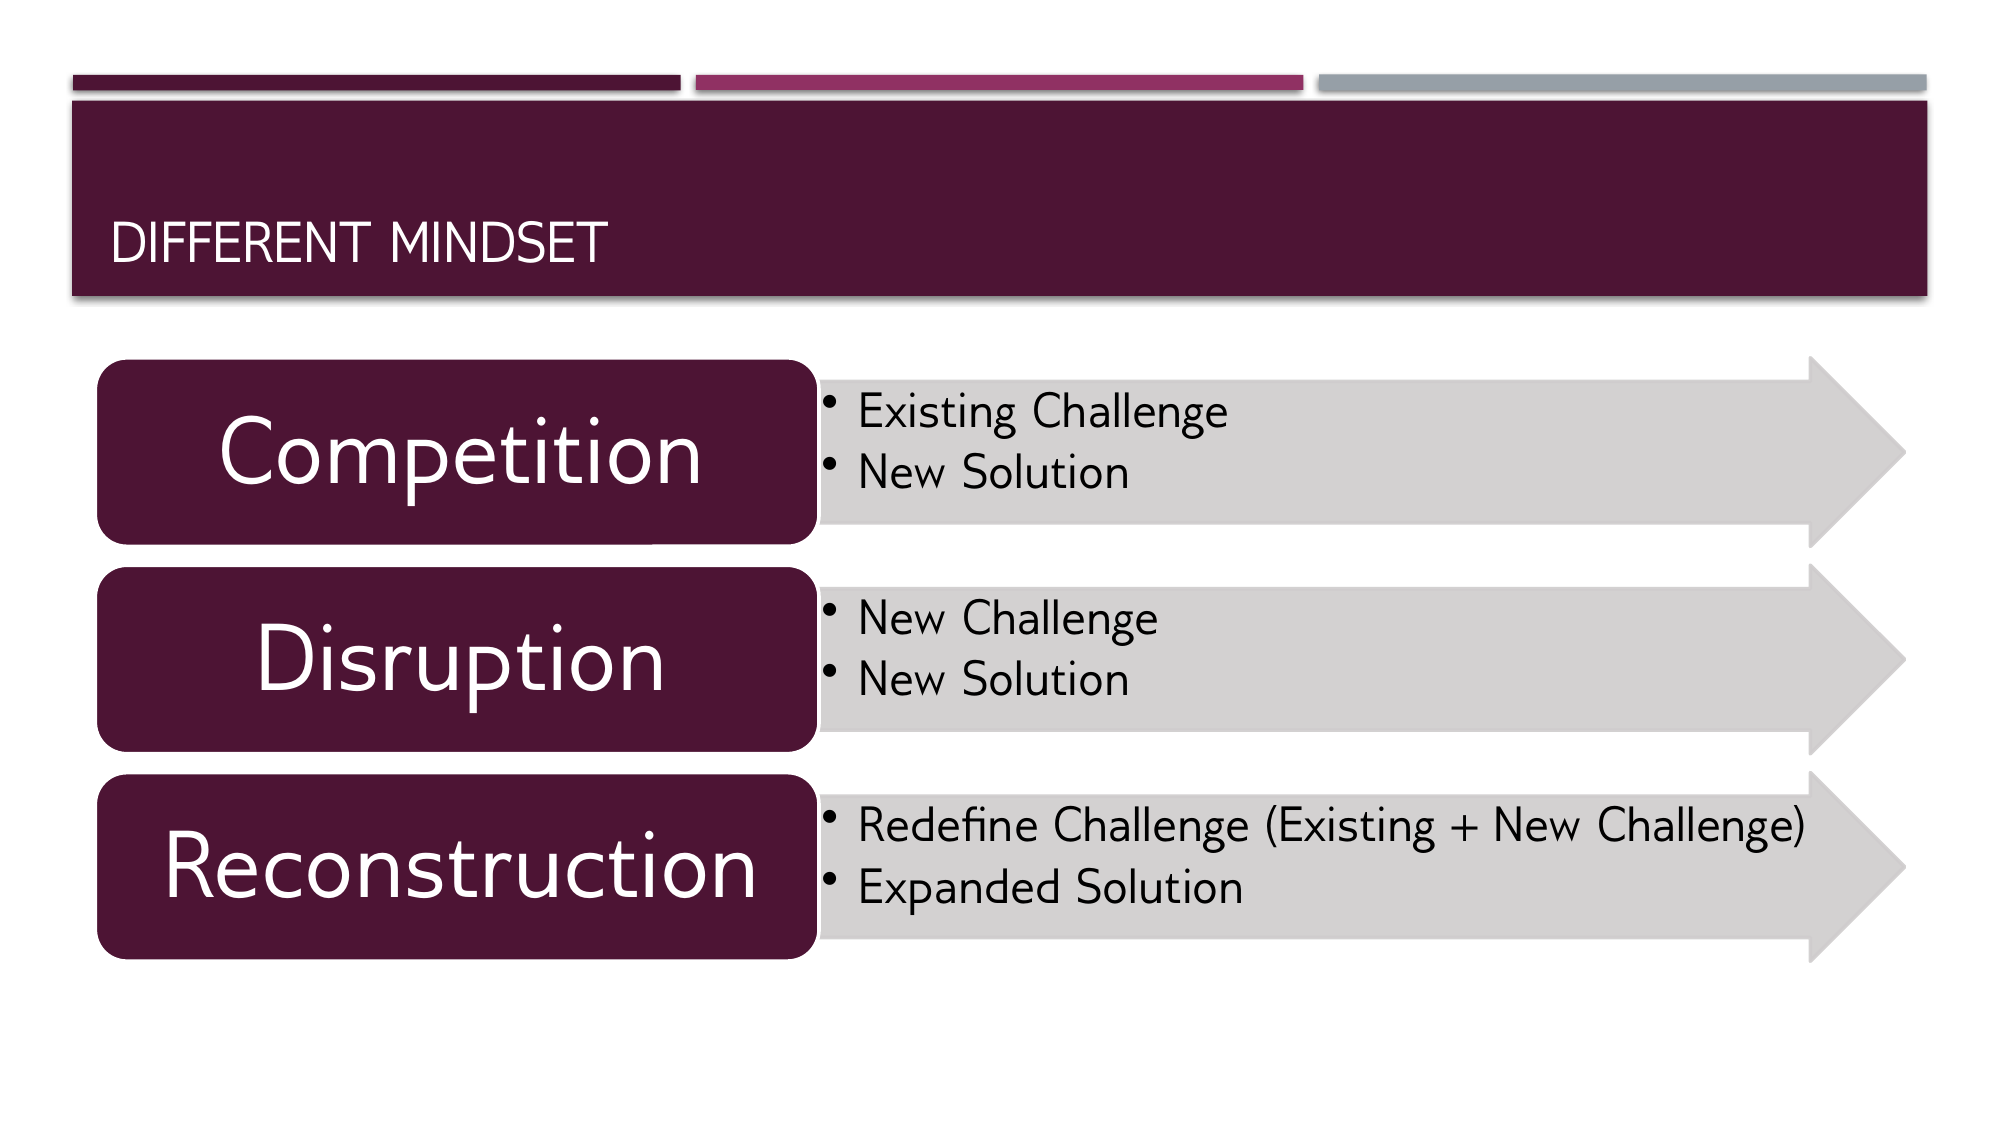

# Different Mindset
Existing Challenge
New Solution
Competition
New Challenge
New Solution
Disruption
Redefine Challenge (Existing + New Challenge)
Expanded Solution
Reconstruction